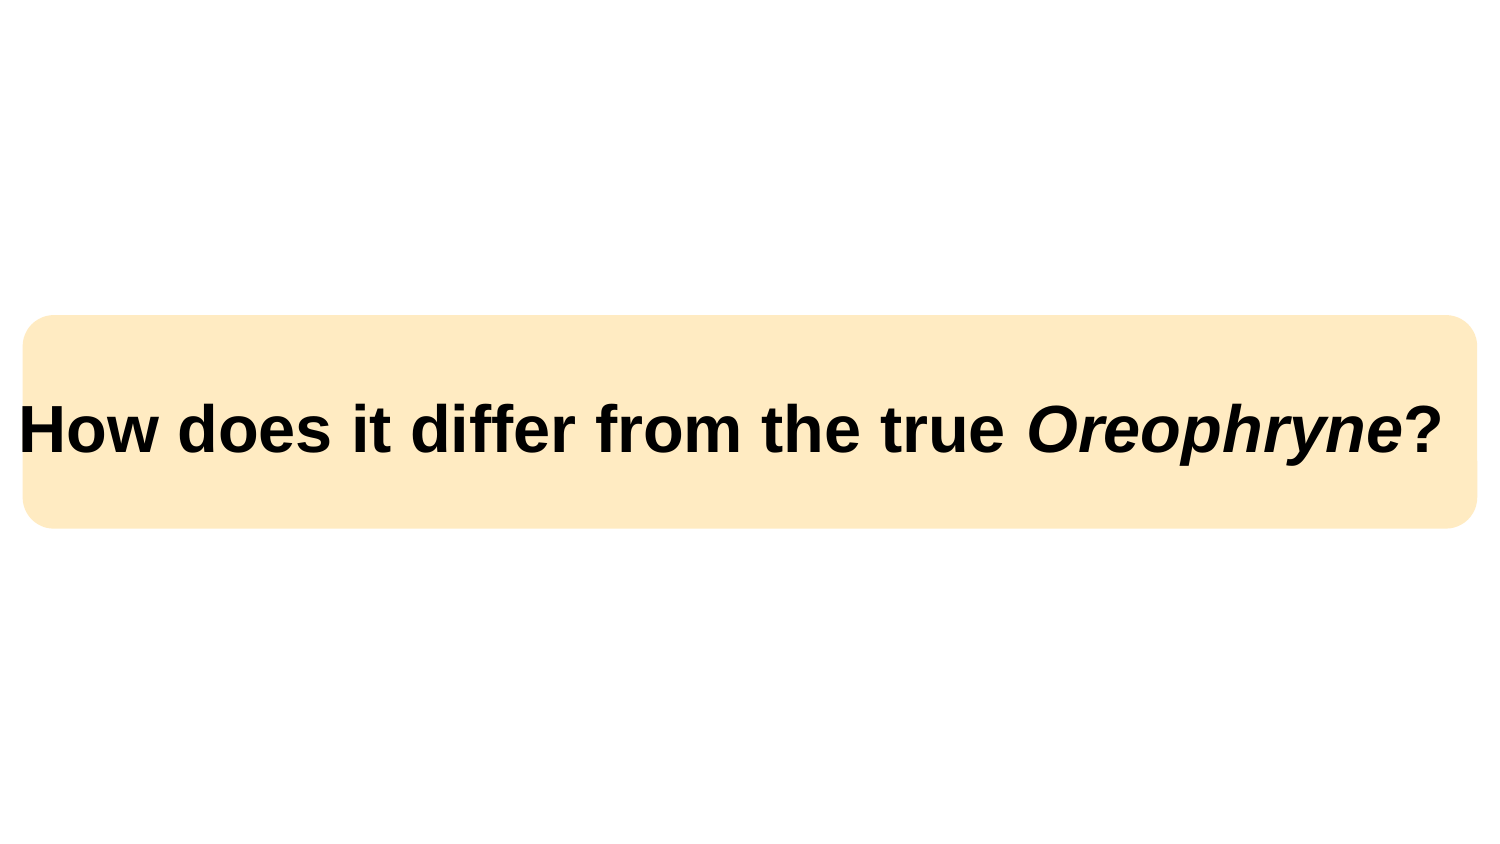

How does it differ from the true Oreophryne?